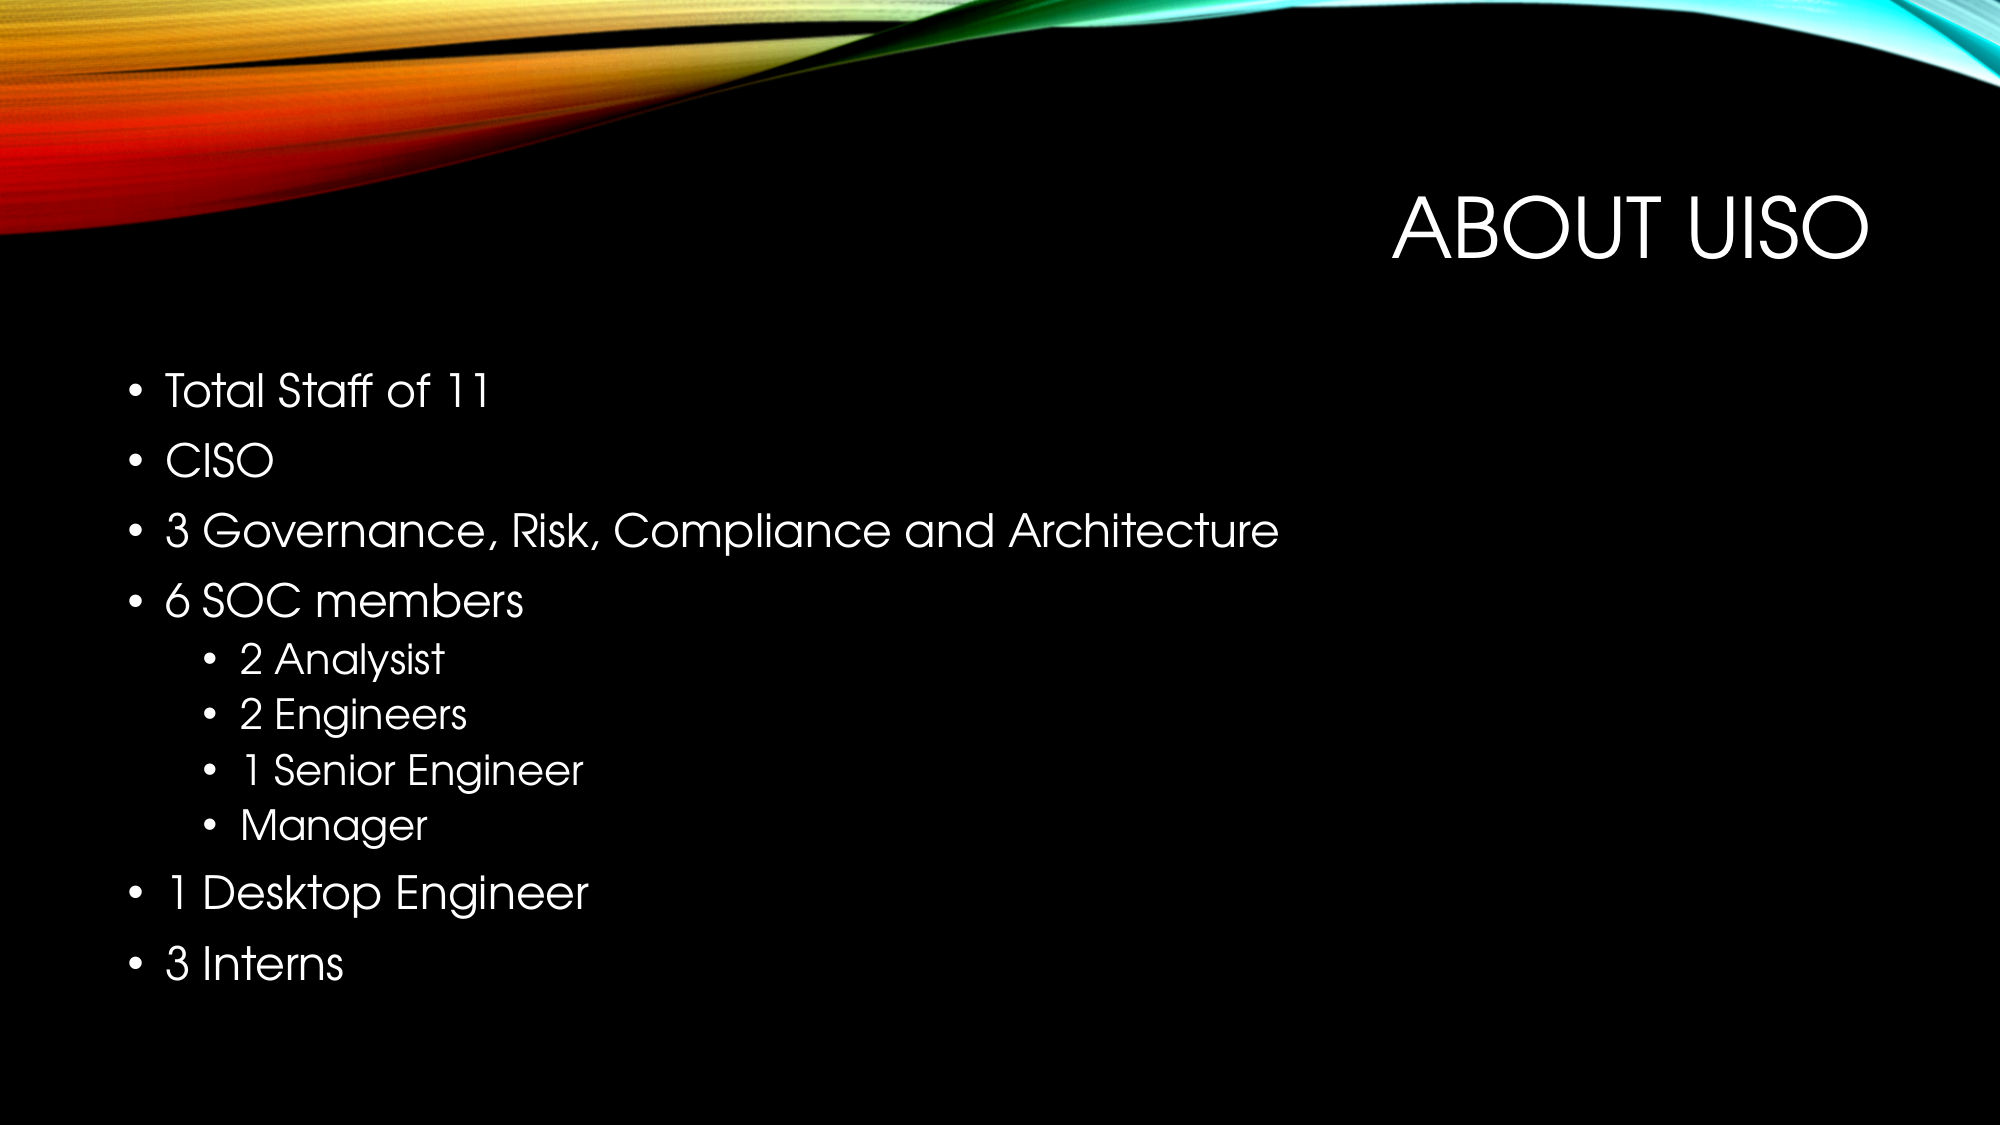

# About UISO
Total Staff of 11
CISO
3 Governance, Risk, Compliance and Architecture
6 SOC members
2 Analysist
2 Engineers
1 Senior Engineer
Manager
1 Desktop Engineer
3 Interns